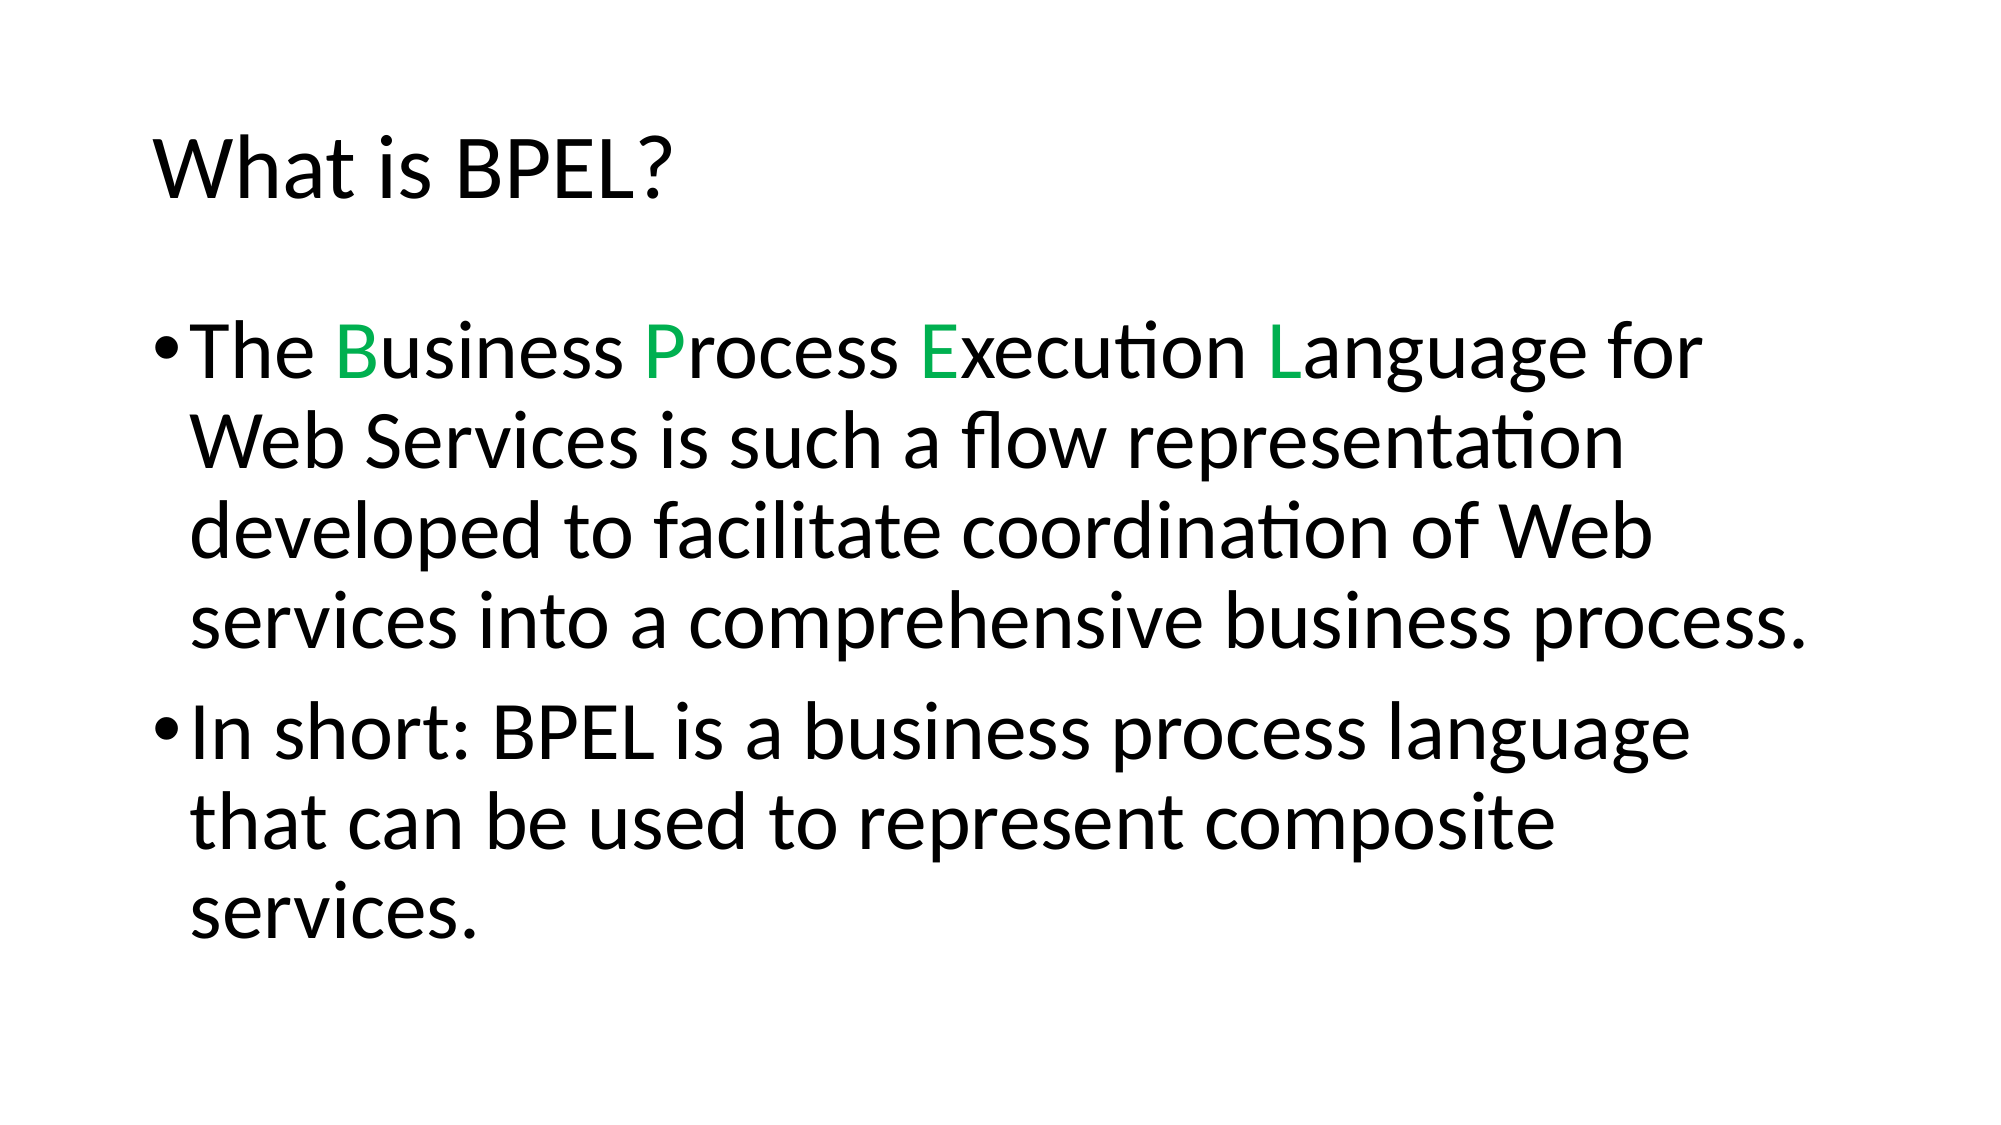

# What is BPEL?
The Business Process Execution Language for Web Services is such a flow representation developed to facilitate coordination of Web services into a comprehensive business process.
In short: BPEL is a business process language that can be used to represent composite services.